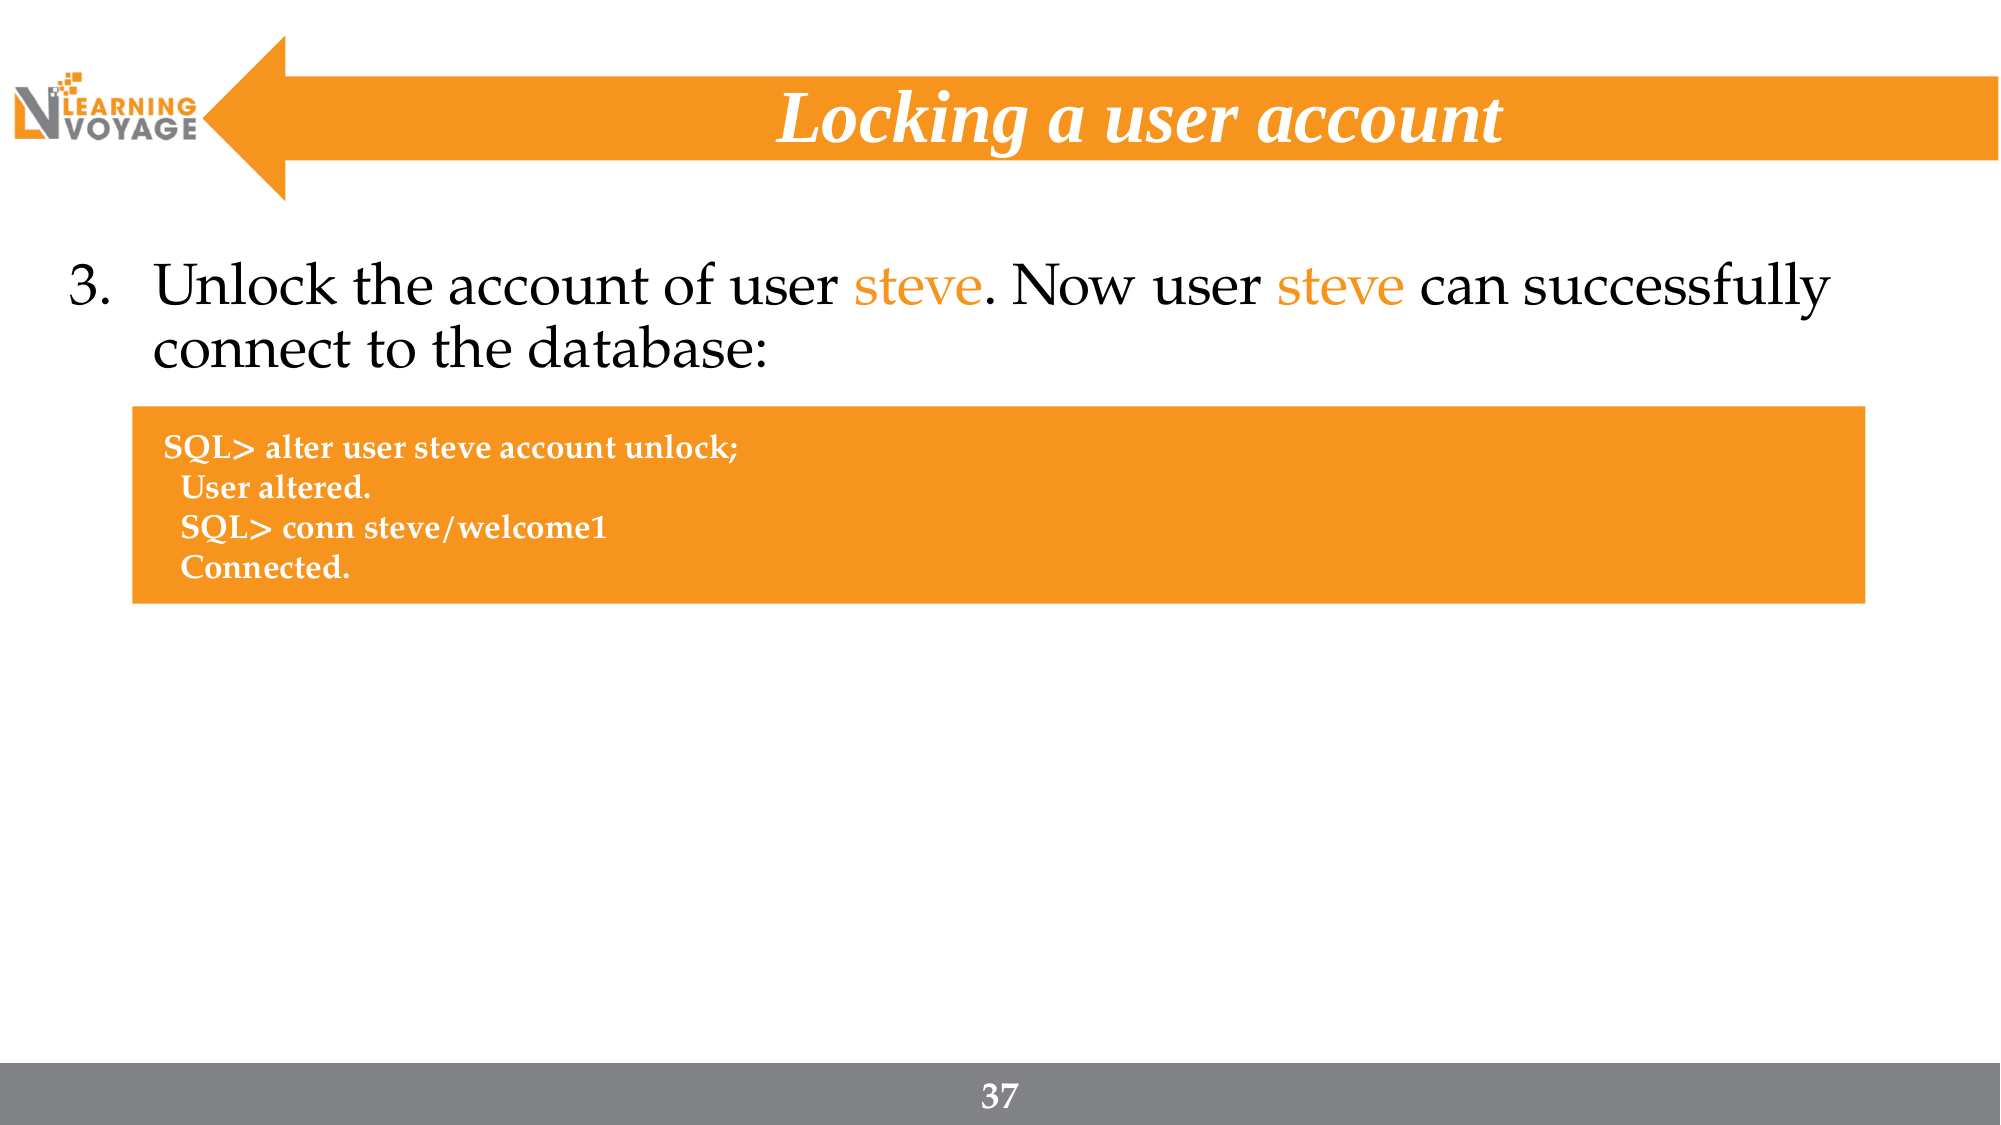

# Locking a user account
Unlock the account of user steve. Now user steve can successfully connect to the database:

  SQL> alter user steve account unlock;
    User altered.
    SQL> conn steve/welcome1
    Connected.
37